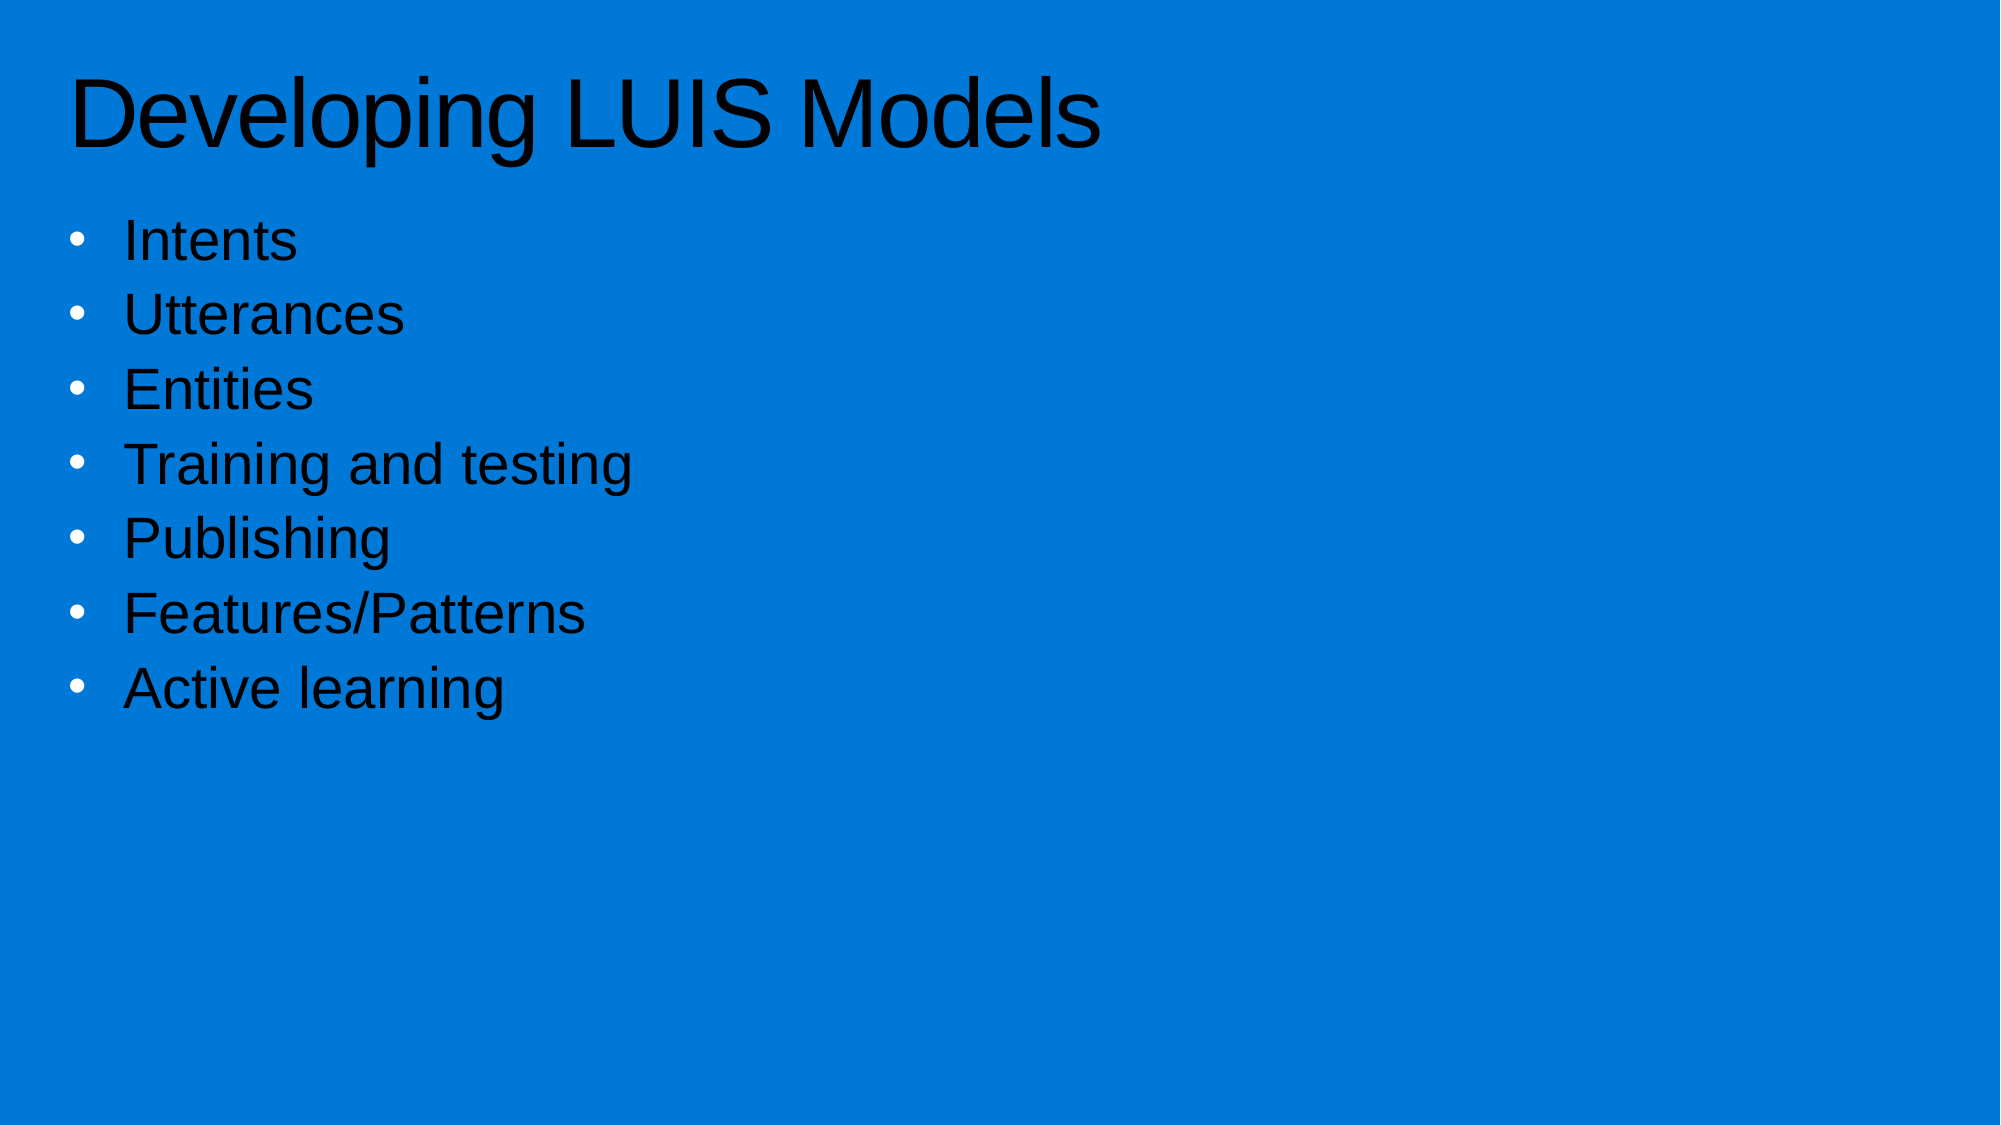

# Developing LUIS Models
Intents
Utterances
Entities
Training and testing
Publishing
Features/Patterns
Active learning